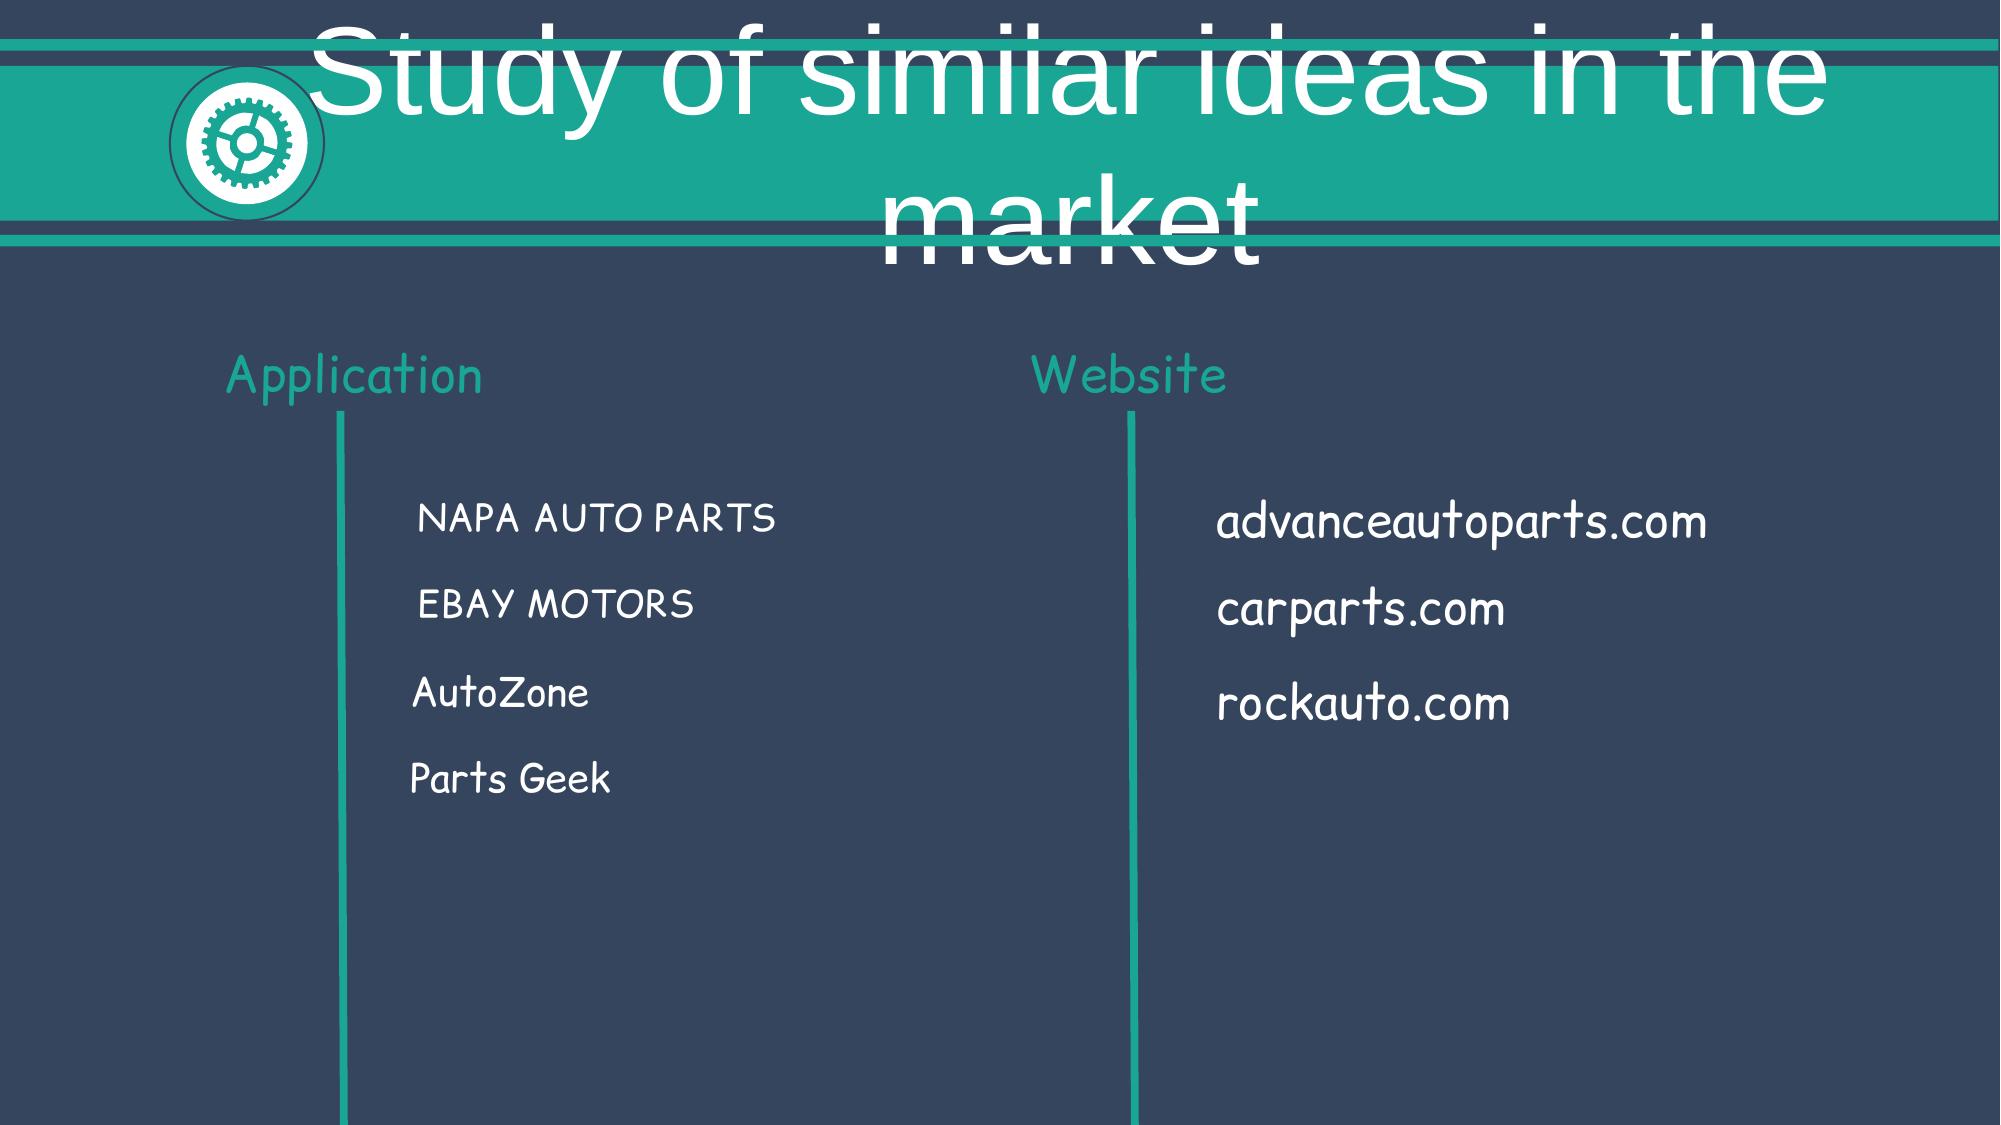

Study of similar ideas in the market

Application
Website
advanceautoparts.com
NAPA AUTO PARTS
carparts.com
EBAY MOTORS
AutoZone
rockauto.com
Parts Geek